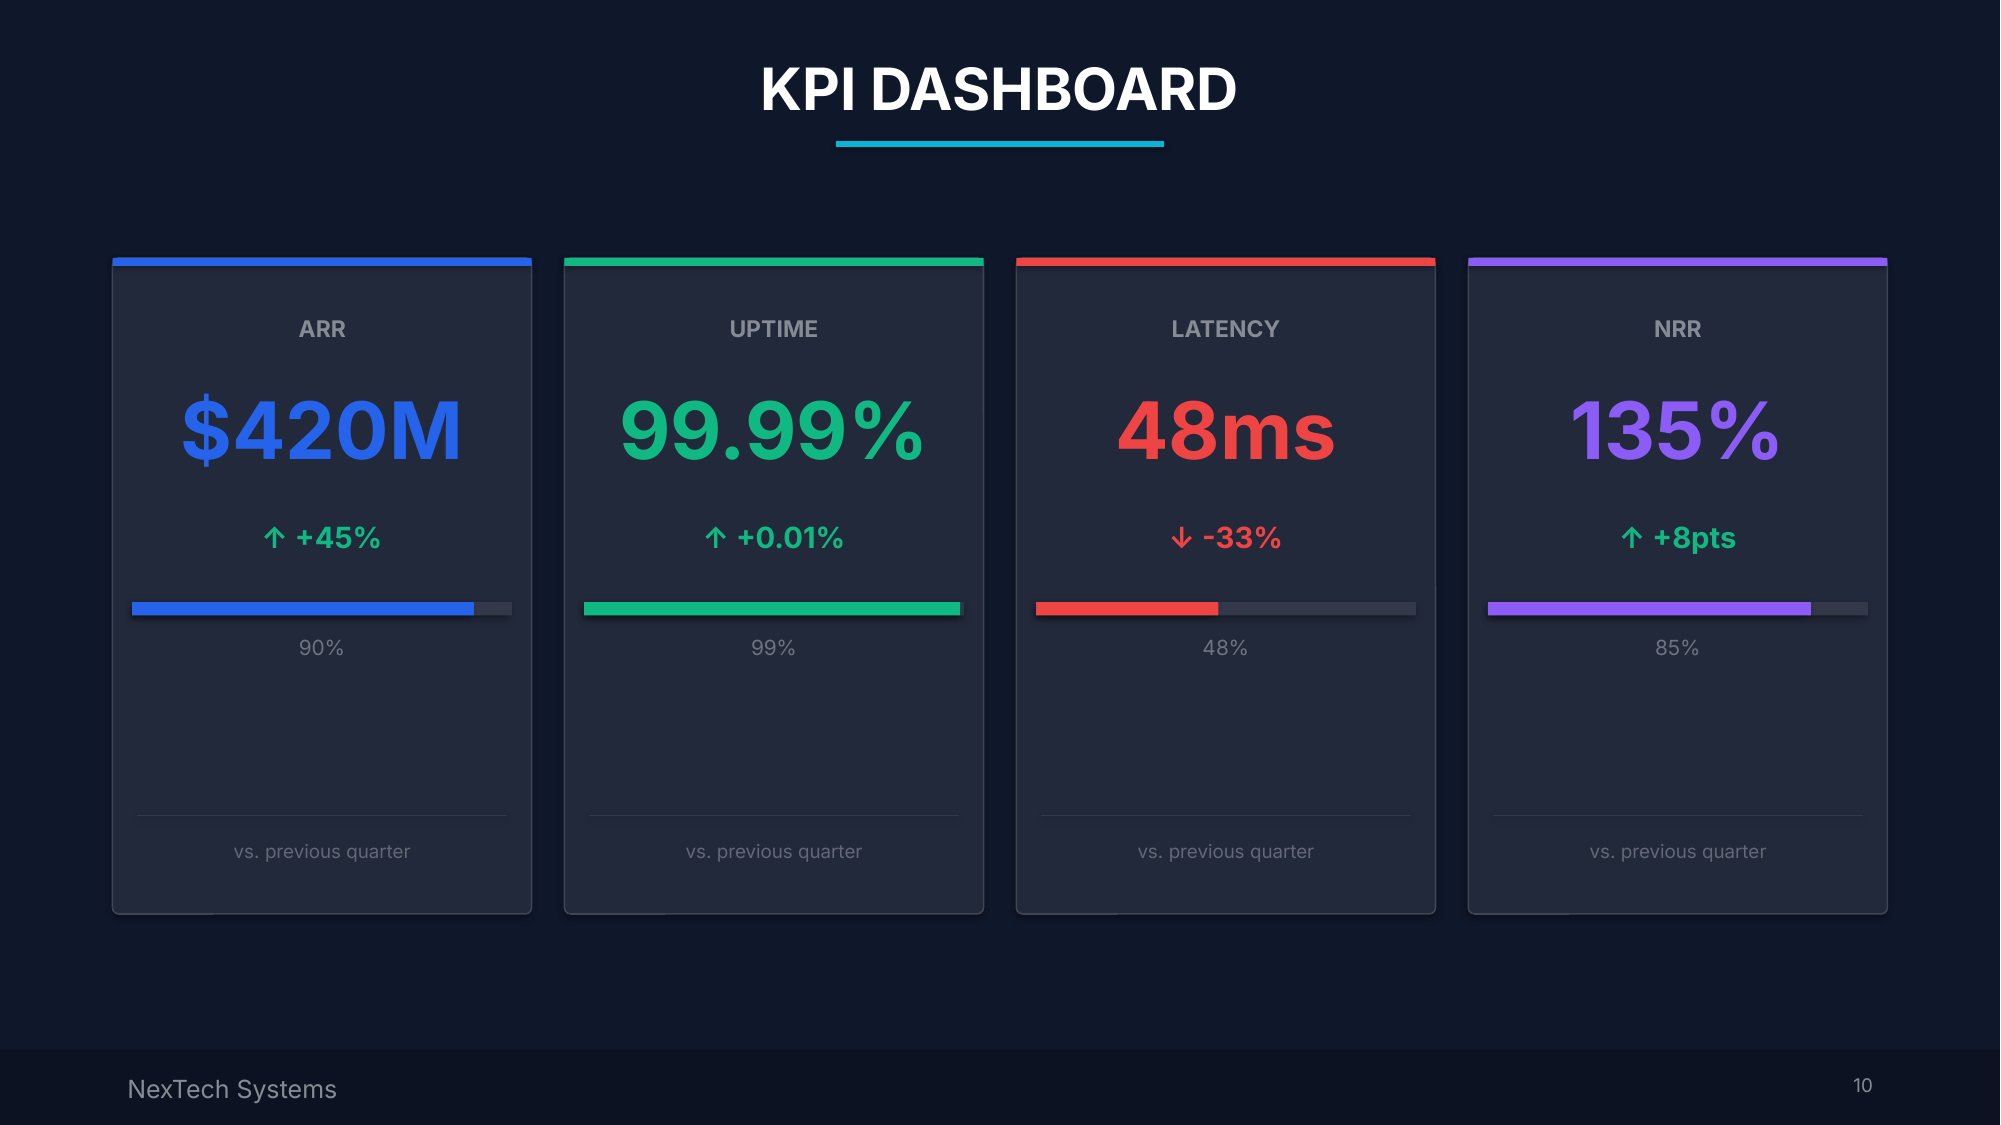

KPI DASHBOARD

ARR
UPTIME
LATENCY
NRR
$420M
99.99%
48ms
135%
↑ +45%
↑ +0.01%
↓ -33%
↑ +8pts

90%
99%
48%
85%
vs. previous quarter
vs. previous quarter
vs. previous quarter
vs. previous quarter

NexTech Systems
10